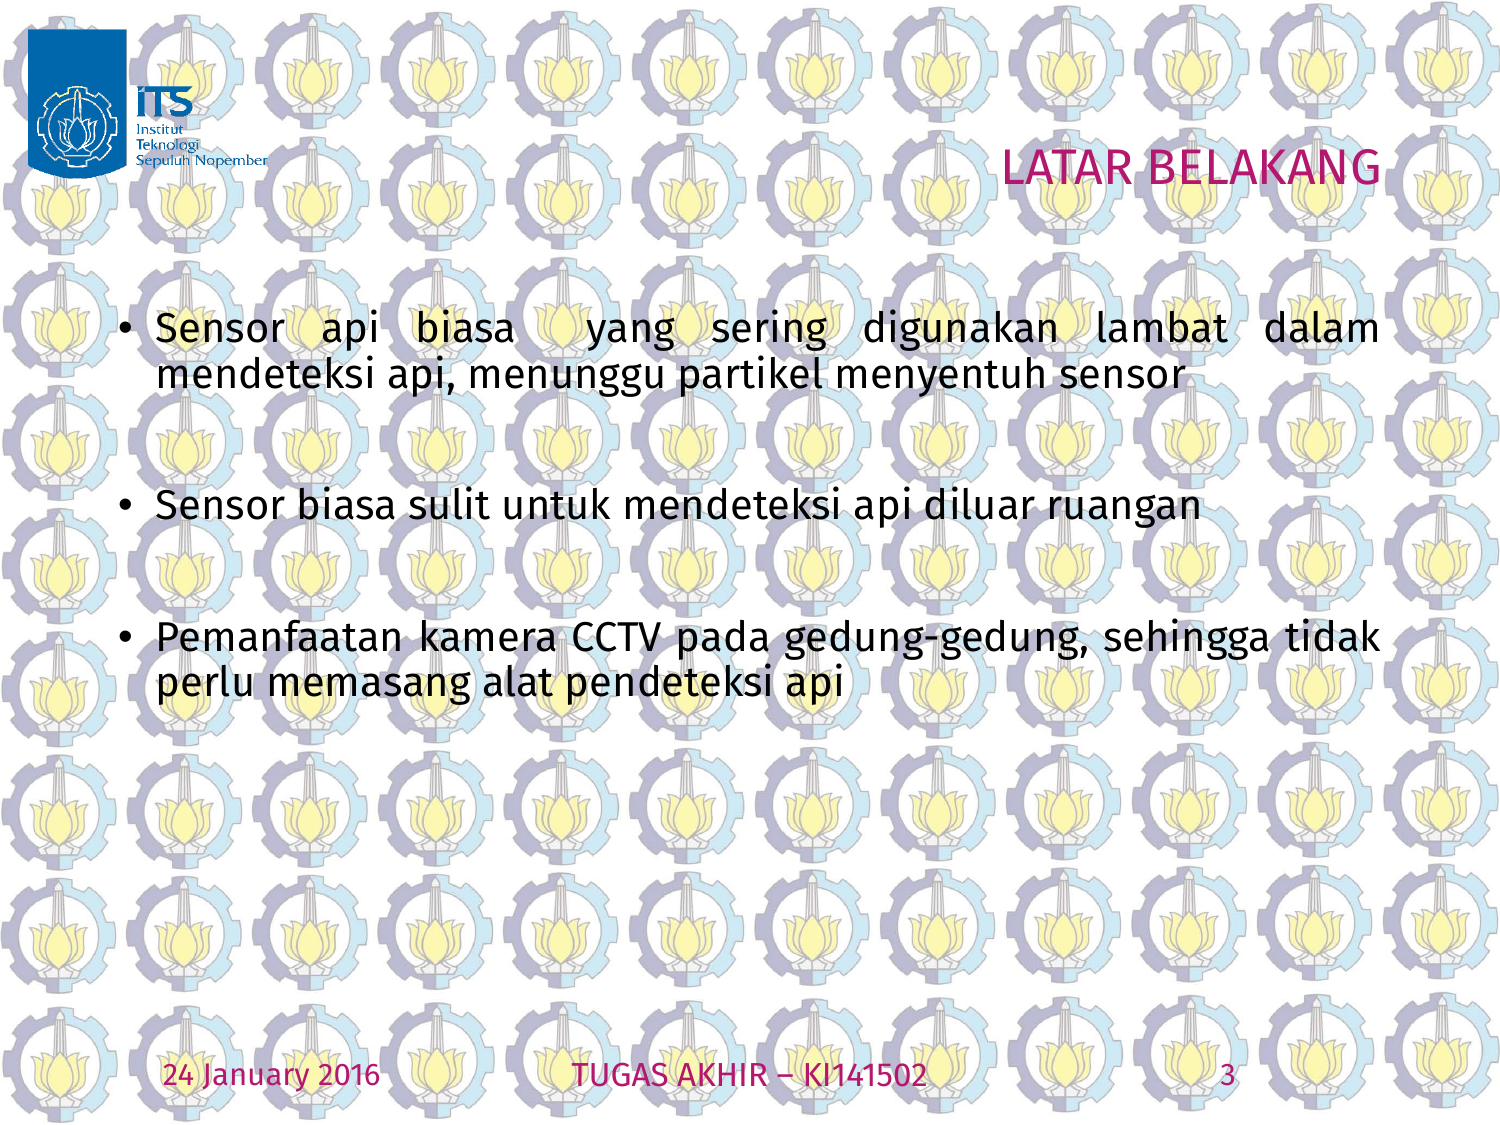

# LATAR BELAKANG
Sensor api biasa  yang sering digunakan lambat dalam mendeteksi api, menunggu partikel menyentuh sensor

Sensor biasa sulit untuk mendeteksi api diluar ruangan

Pemanfaatan kamera CCTV pada gedung-gedung, sehingga tidak perlu memasang alat pendeteksi api

24 January 2016
TUGAS AKHIR – KI141502
3